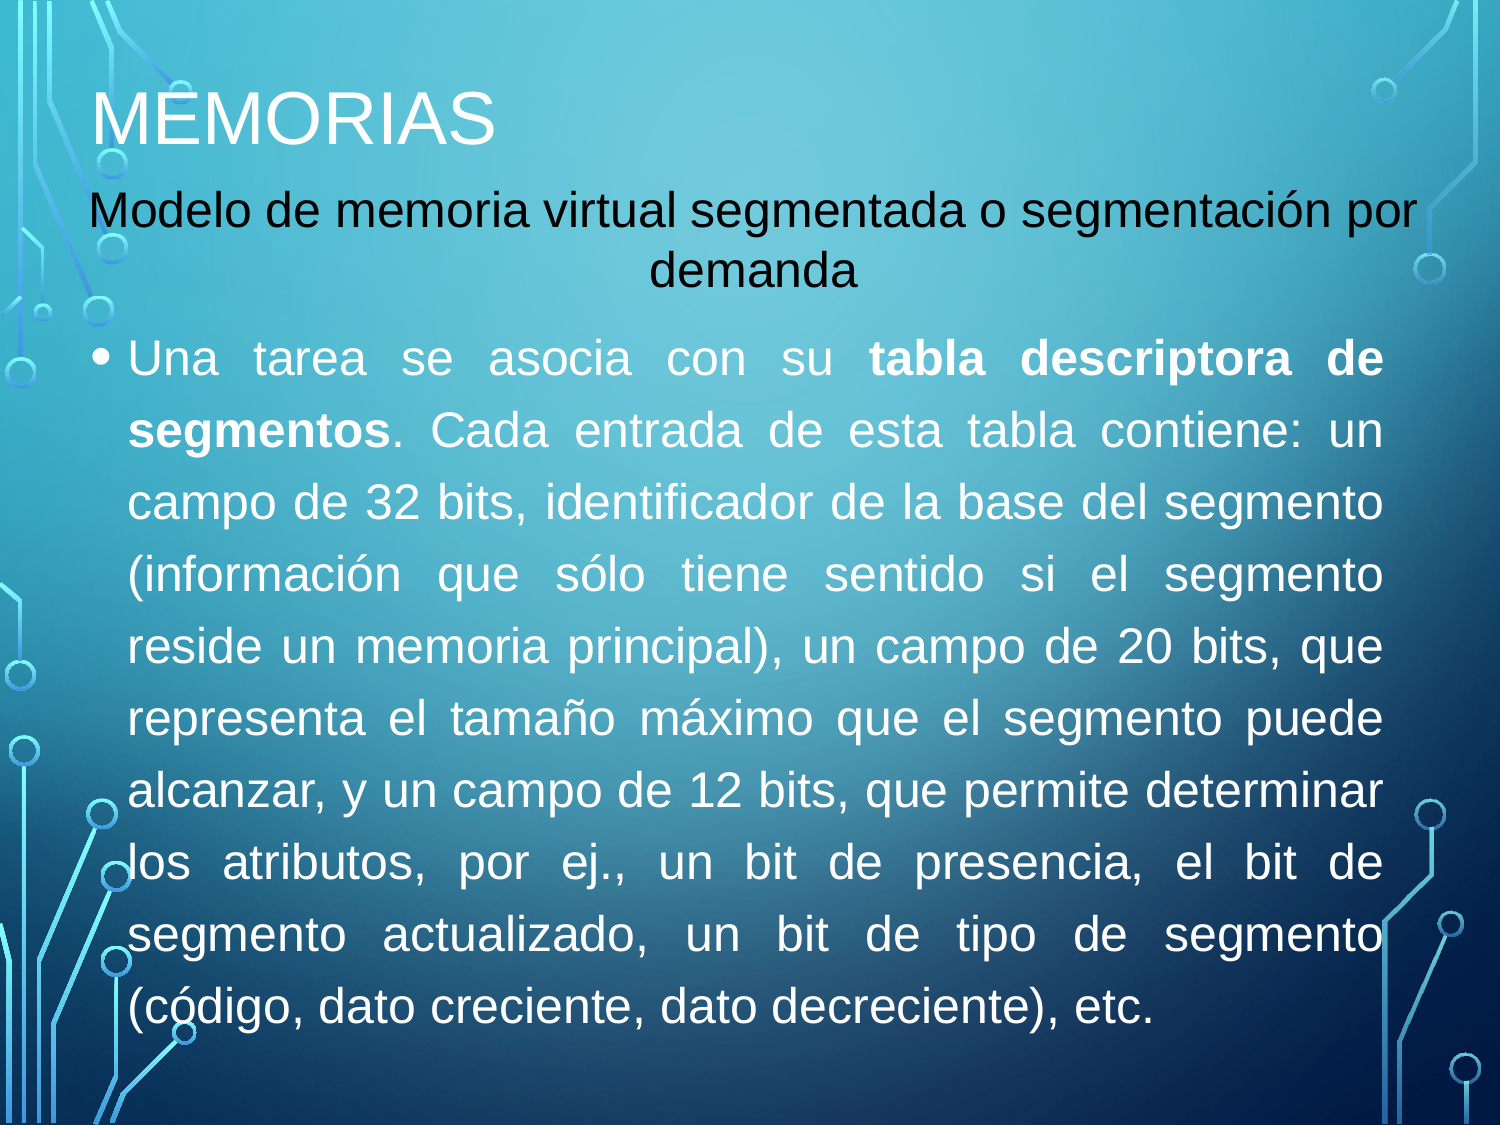

# Memorias
Modelo de memoria virtual segmentada o segmentación por demanda
Una tarea se asocia con su tabla descriptora de segmentos. Cada entrada de esta tabla contiene: un campo de 32 bits, identificador de la base del segmento (información que sólo tiene sentido si el segmento reside un memoria principal), un campo de 20 bits, que representa el tamaño máximo que el segmento puede alcanzar, y un campo de 12 bits, que permite determinar los atributos, por ej., un bit de presencia, el bit de segmento actualizado, un bit de tipo de segmento (código, dato creciente, dato decreciente), etc.